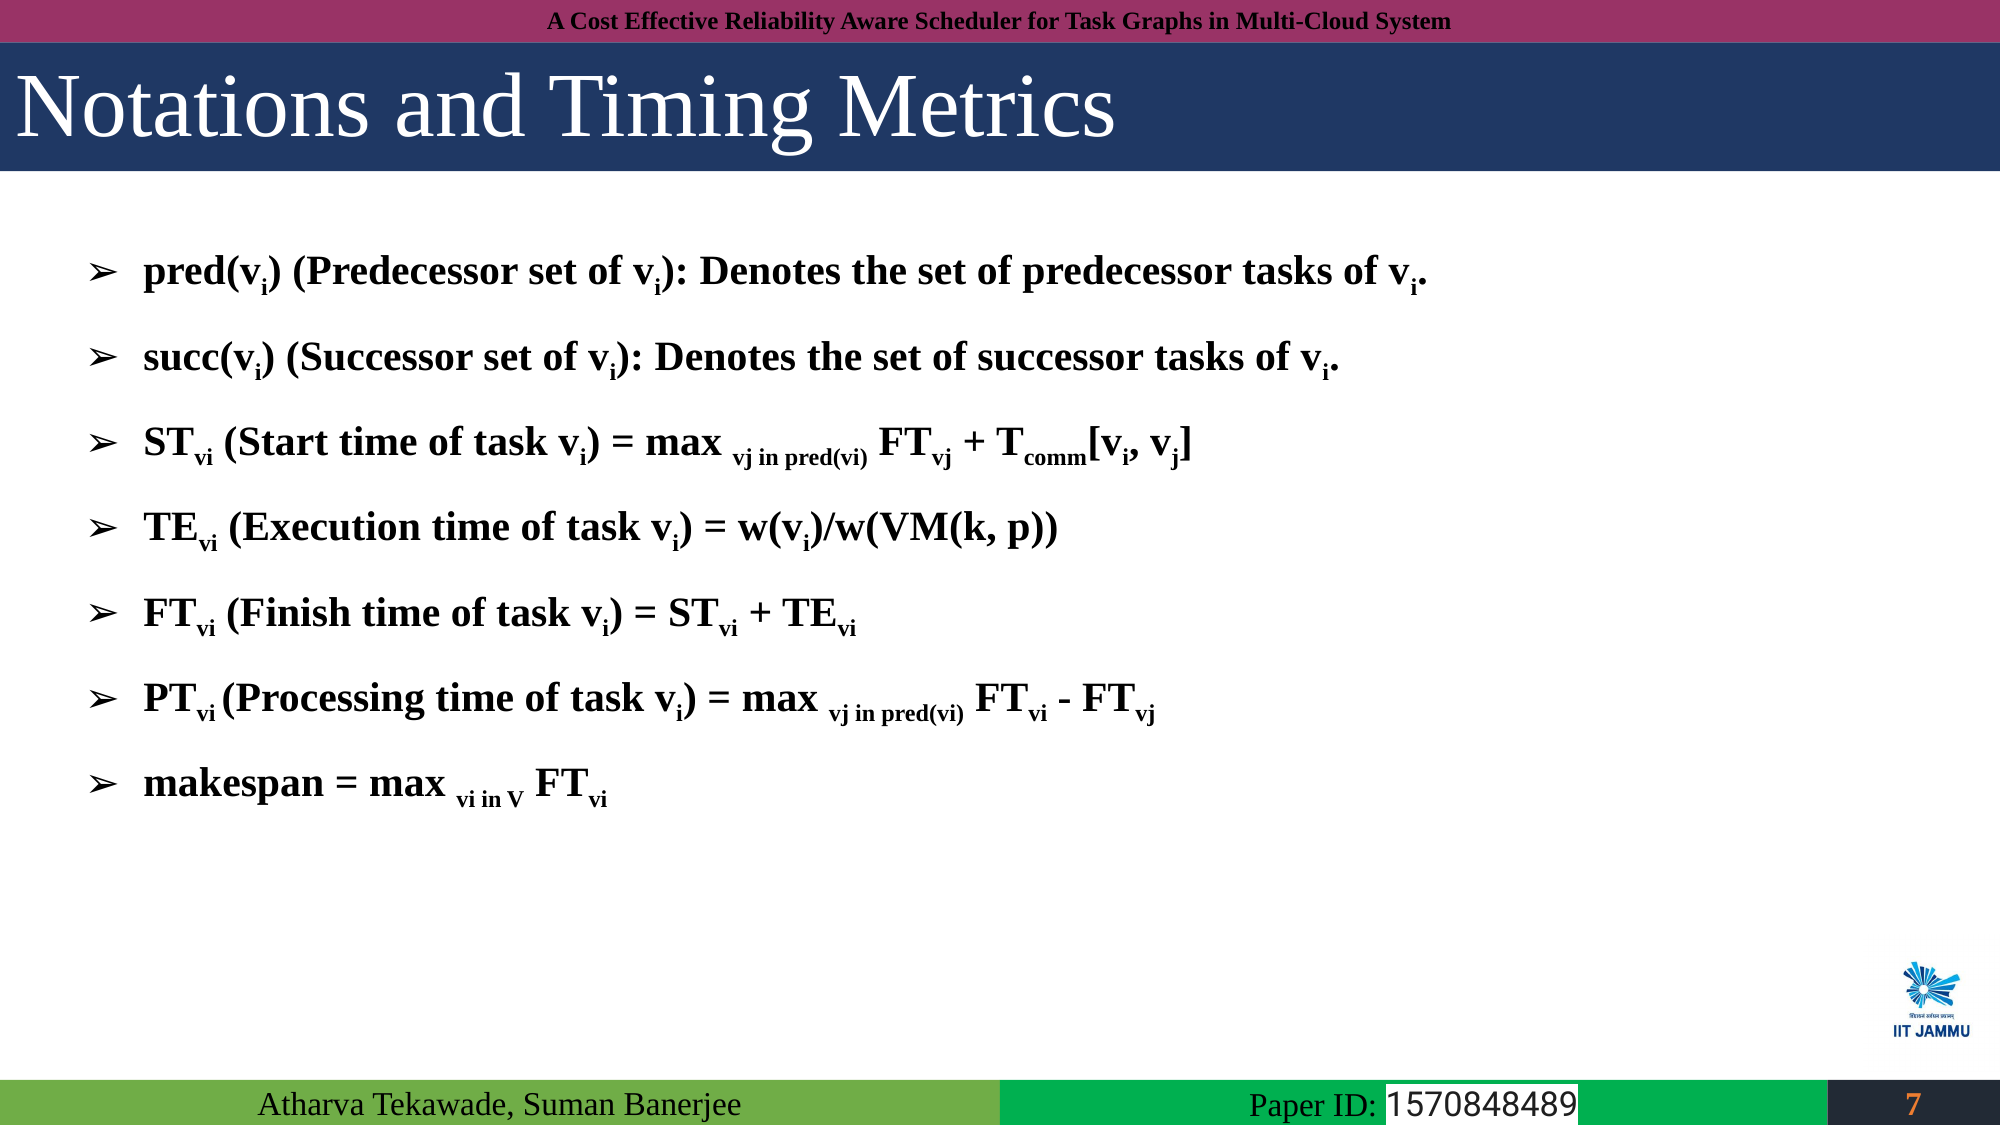

# Notations and Timing Metrics
pred(vi) (Predecessor set of vi): Denotes the set of predecessor tasks of vi.
succ(vi) (Successor set of vi): Denotes the set of successor tasks of vi.
STvi (Start time of task vi) = max vj in pred(vi) FTvj + Tcomm[vi, vj]
TEvi (Execution time of task vi) = w(vi)/w(VM(k, p))
FTvi (Finish time of task vi) = STvi + TEvi
PTvi (Processing time of task vi) = max vj in pred(vi) FTvi - FTvj
makespan = max vi in V FTvi